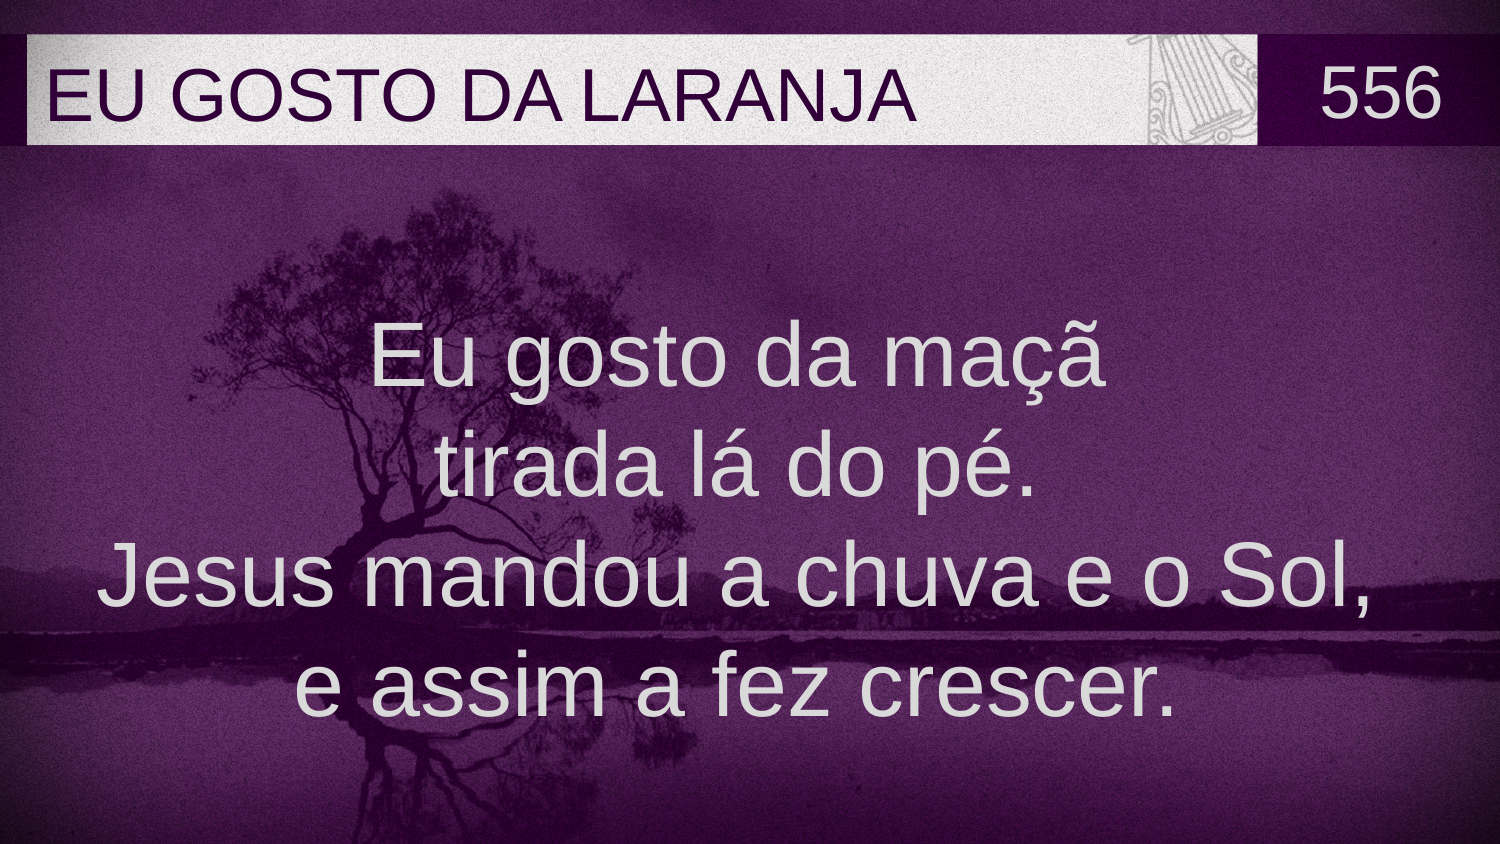

# EU GOSTO DA LARANJA
556
Eu gosto da maçã
tirada lá do pé.
Jesus mandou a chuva e o Sol,
e assim a fez crescer.